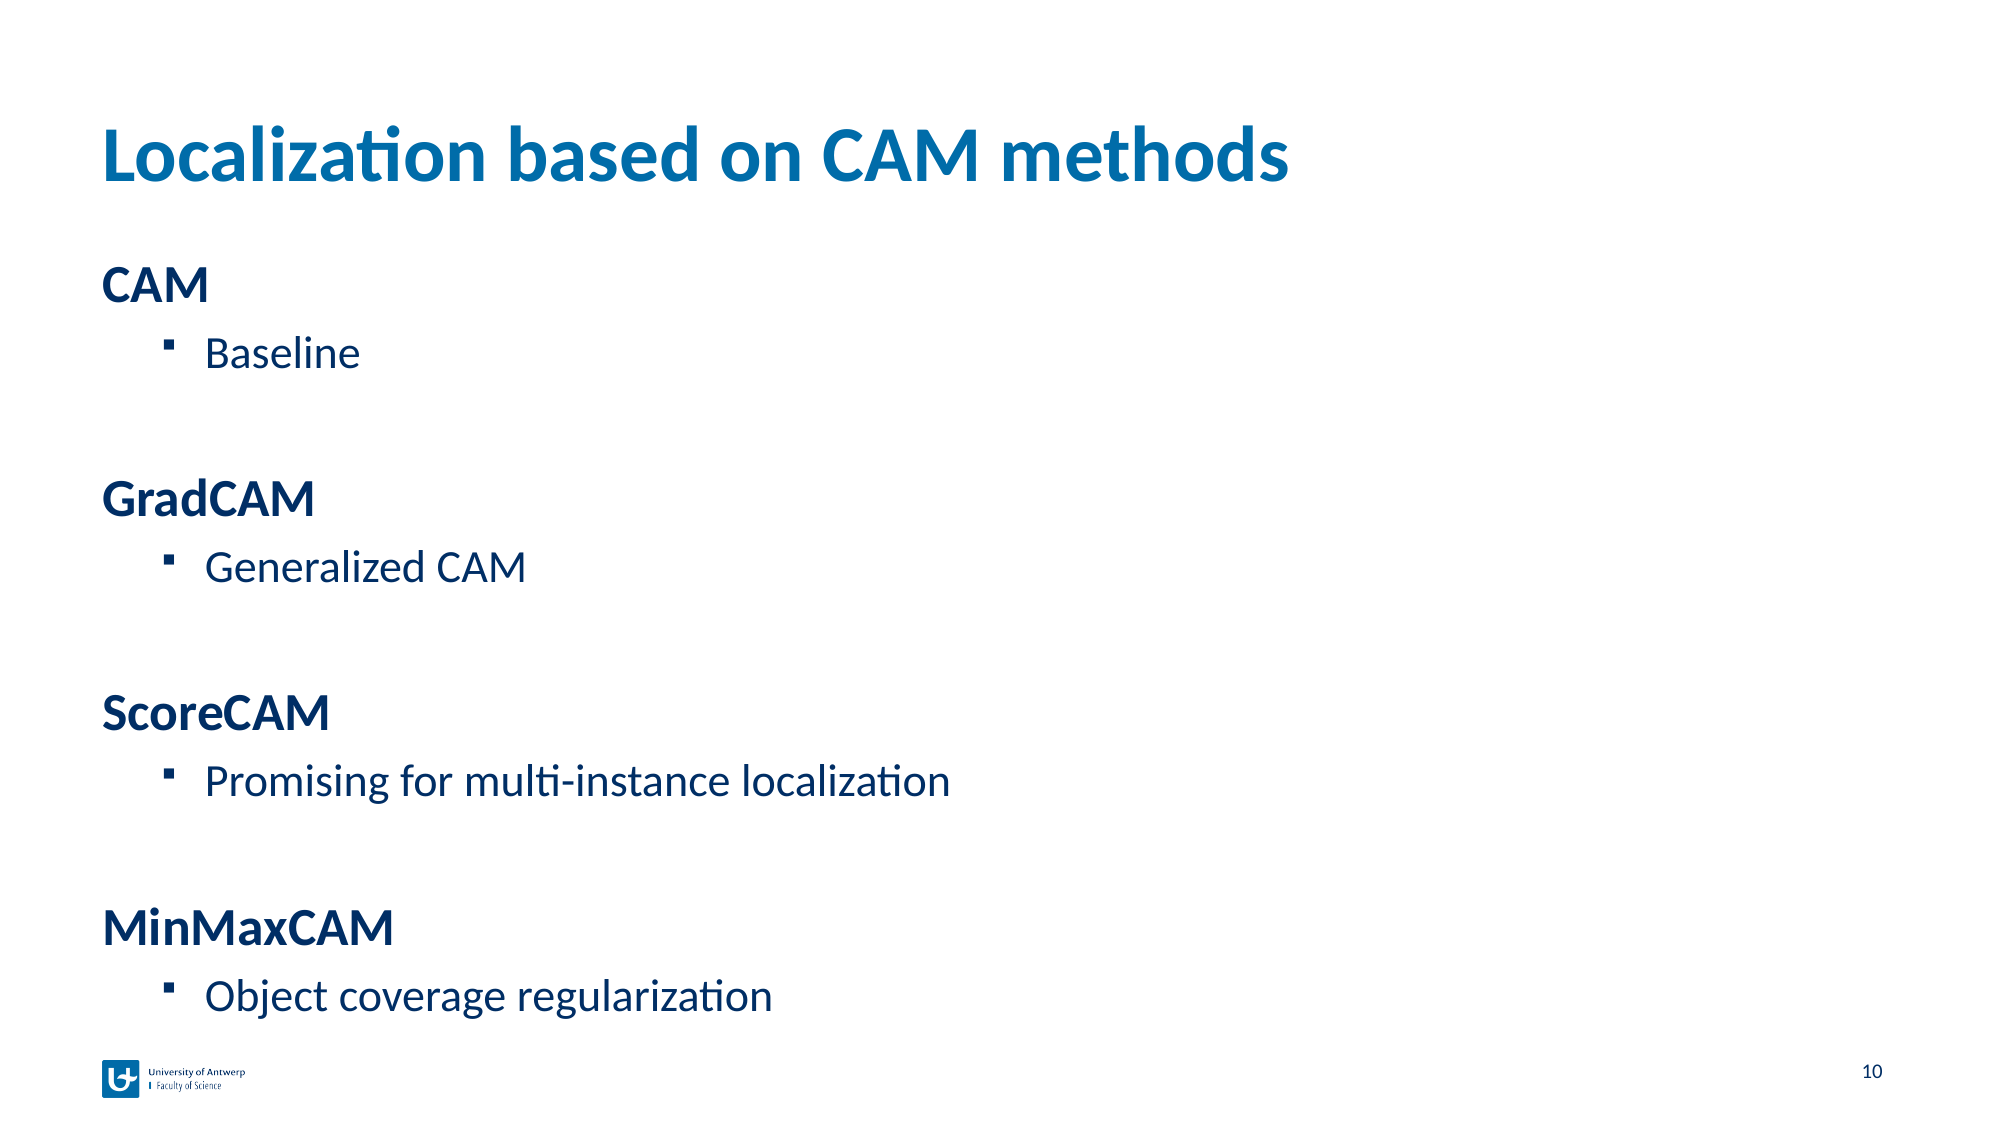

# Localization based on CAM methods
CAM
Baseline

GradCAM
Generalized CAM

ScoreCAM
Promising for multi-instance localization

MinMaxCAM
Object coverage regularization
10